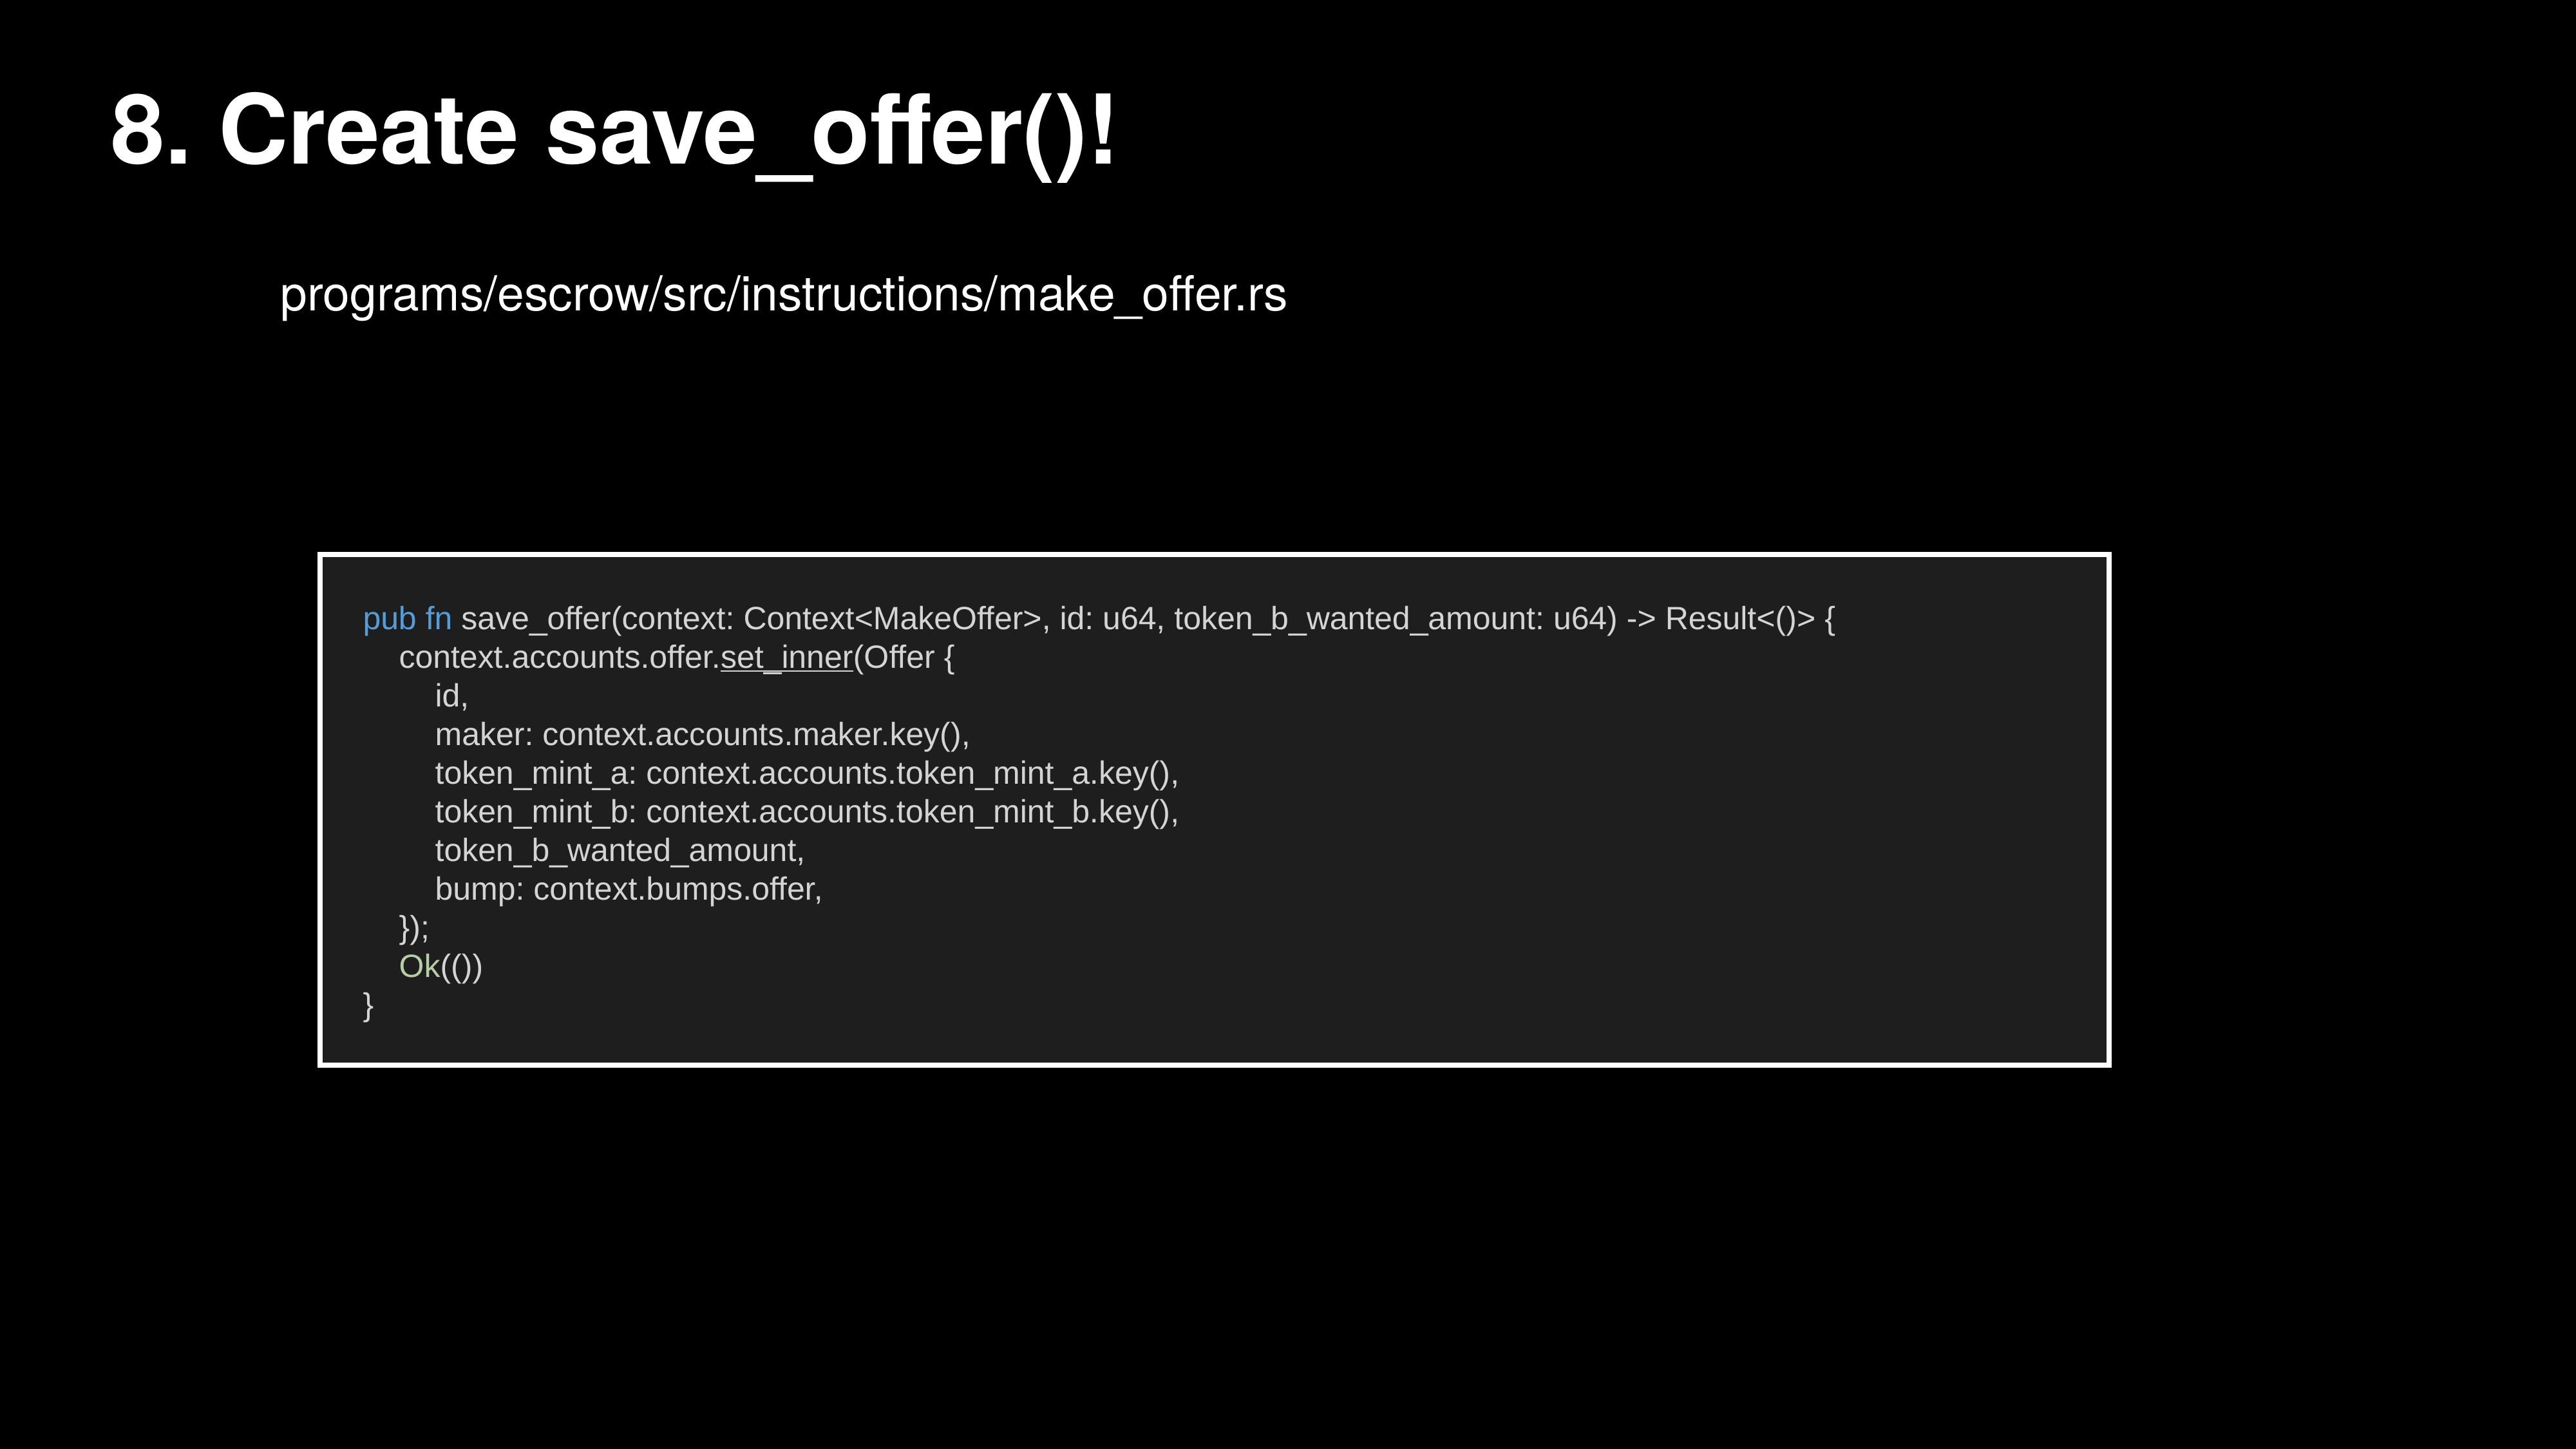

8. Create save_offer()!
programs/escrow/src/instructions/make_offer.rs
pub fn save_offer(context: Context<MakeOffer>, id: u64, token_b_wanted_amount: u64) -> Result<()> {
    context.accounts.offer.set_inner(Offer {
        id,
        maker: context.accounts.maker.key(),
        token_mint_a: context.accounts.token_mint_a.key(),
        token_mint_b: context.accounts.token_mint_b.key(),
        token_b_wanted_amount,
        bump: context.bumps.offer,
    });
    Ok(())
}